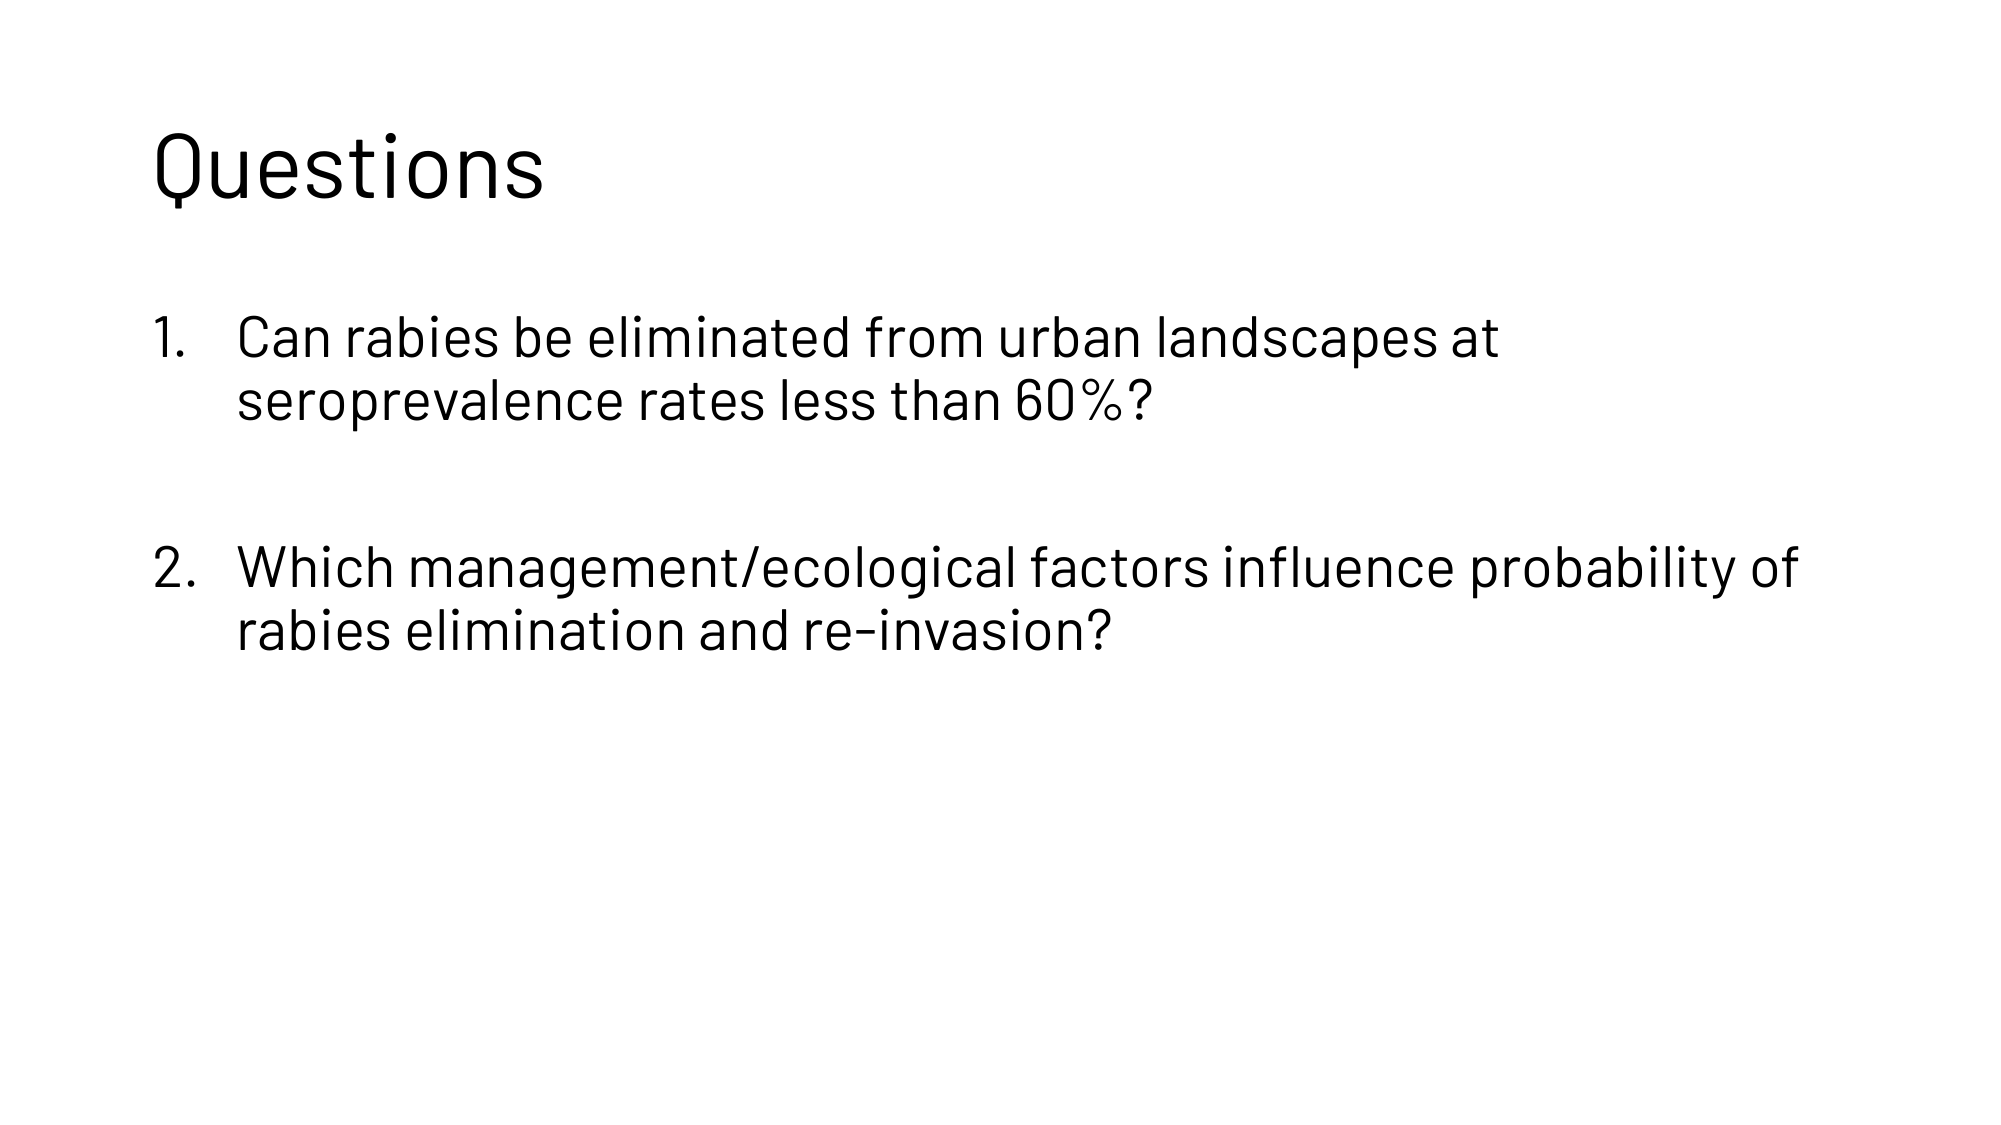

# Questions
Can rabies be eliminated from urban landscapes at seroprevalence rates less than 60%?

Which management/ecological factors influence probability of rabies elimination and re-invasion?